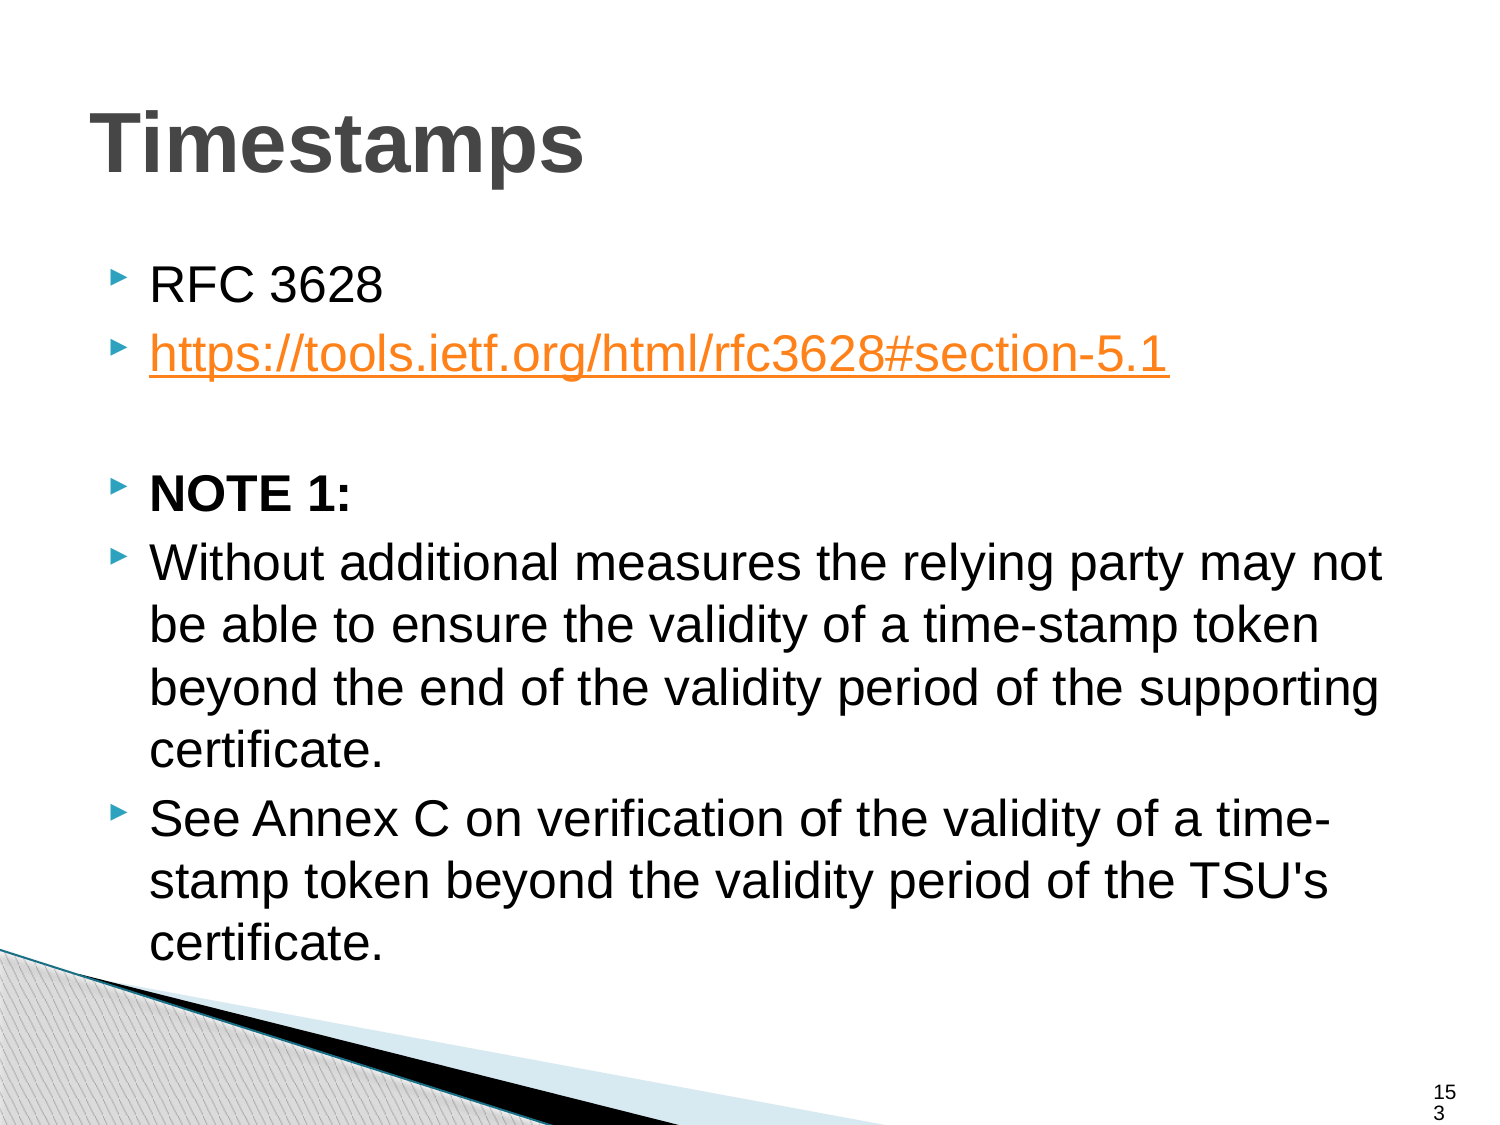

# Timestamps
RFC 3628
https://tools.ietf.org/html/rfc3628#section-5.1

NOTE 1:
Without additional measures the relying party may not be able to ensure the validity of a time-stamp token beyond the end of the validity period of the supporting certificate.
See Annex C on verification of the validity of a time-stamp token beyond the validity period of the TSU's certificate.
153